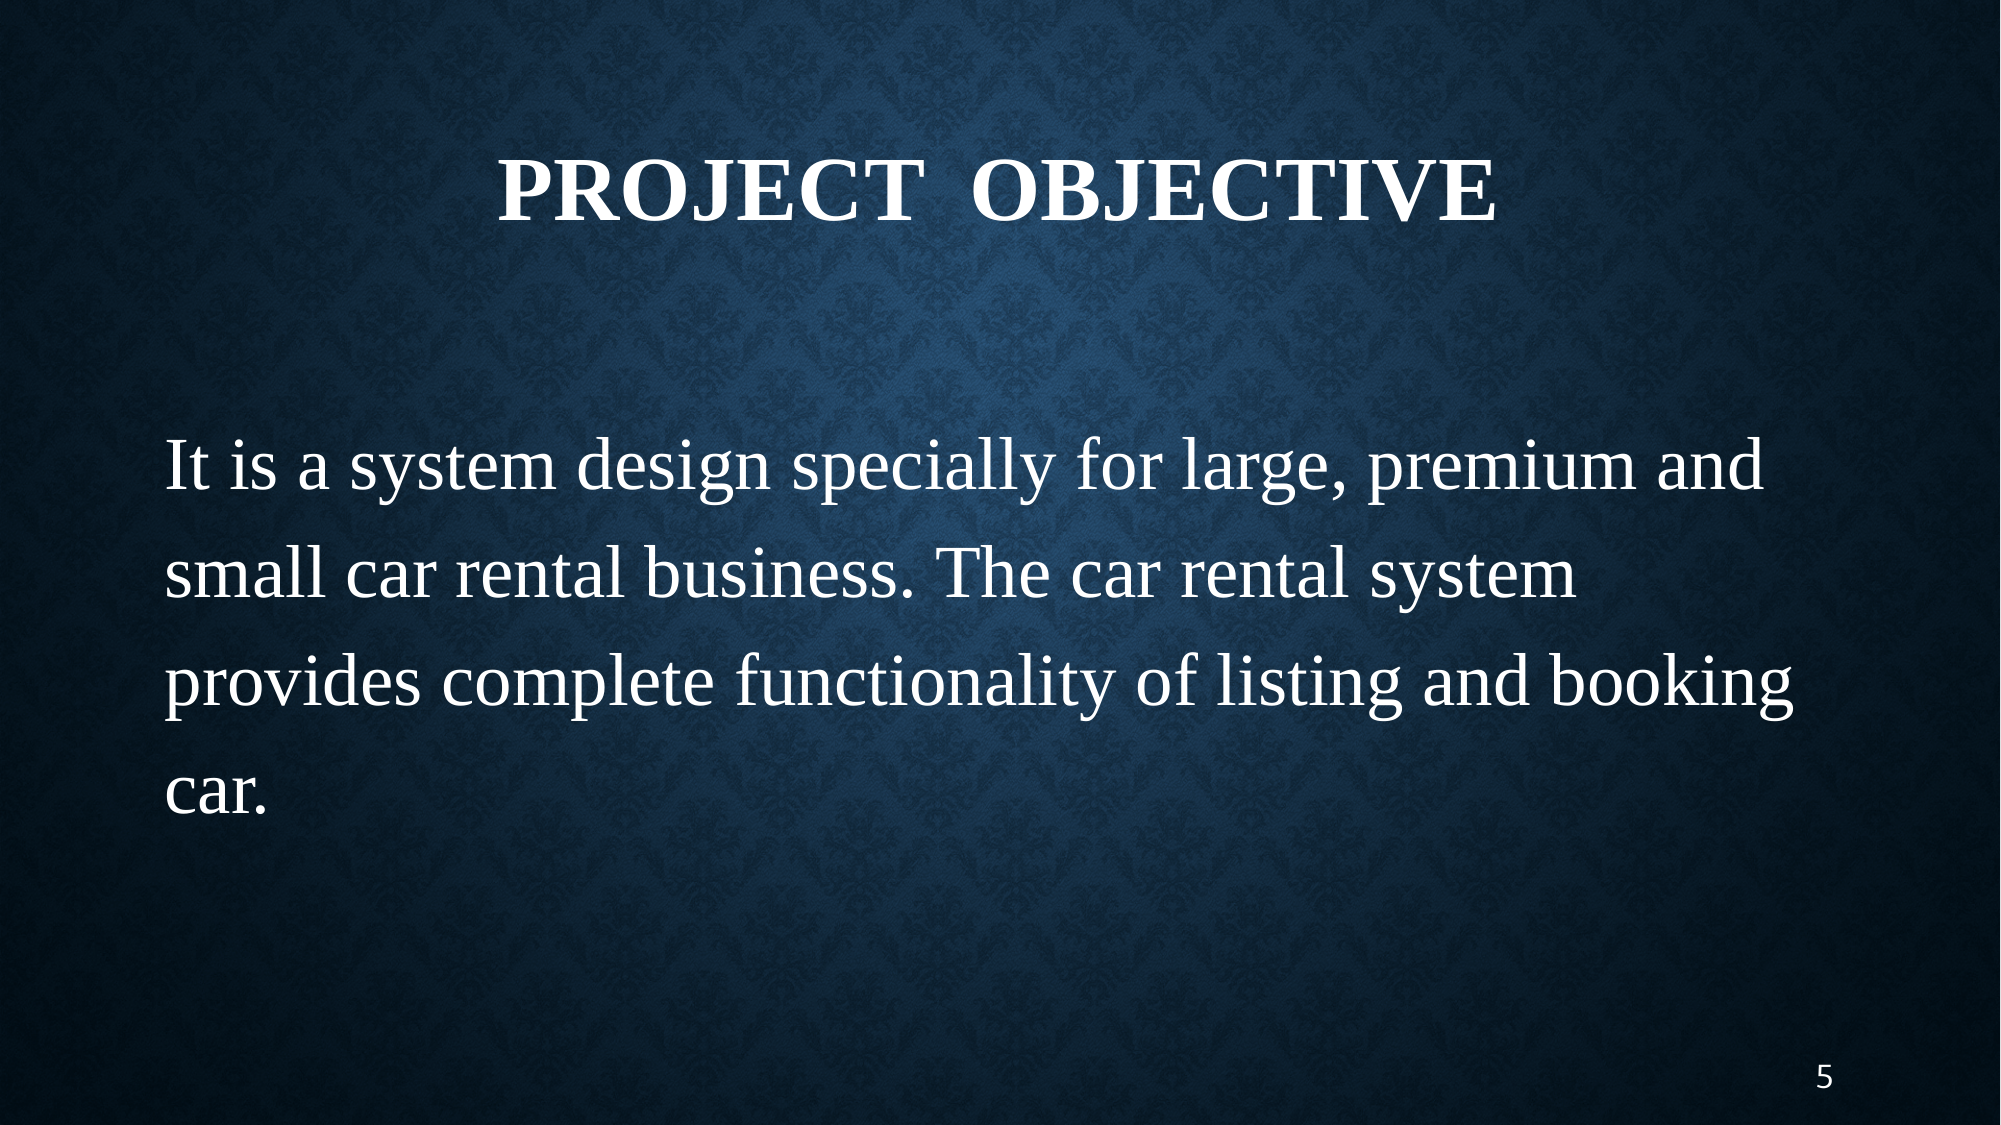

# PROJECT  OBJECTIVE
It is a system design specially for large, premium and small car rental business. The car rental system provides complete functionality of listing and booking car.

5